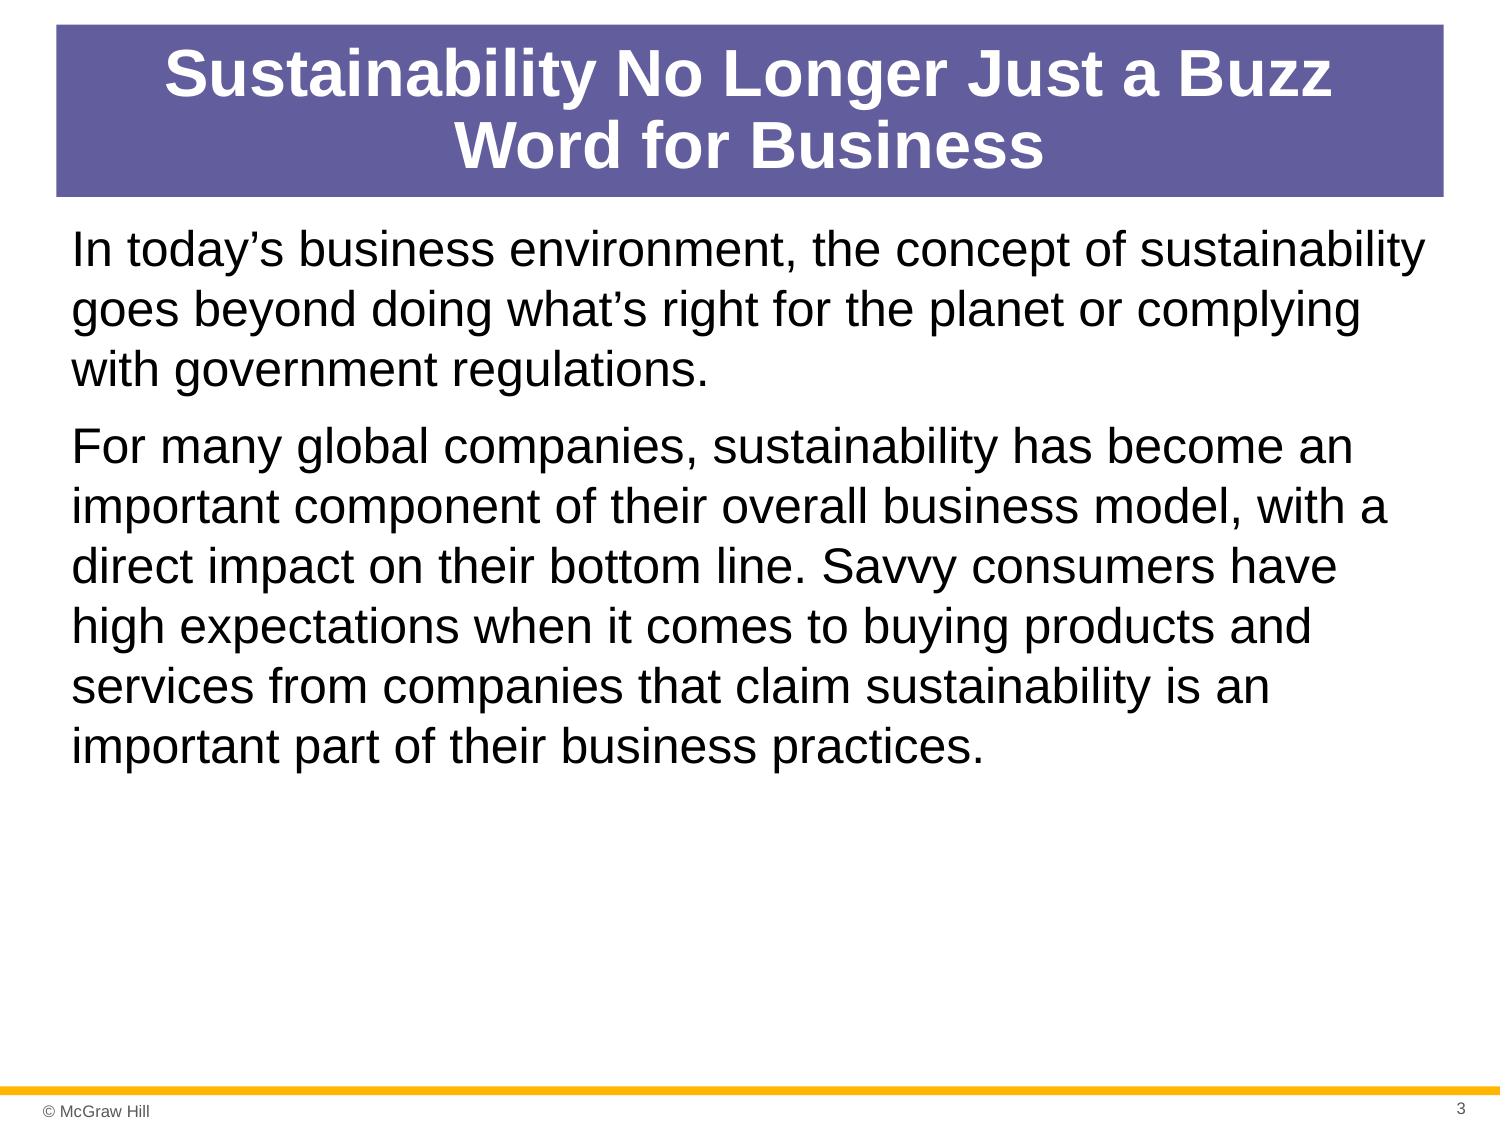

# Sustainability No Longer Just a Buzz Word for Business
In today’s business environment, the concept of sustainability goes beyond doing what’s right for the planet or complying with government regulations.
For many global companies, sustainability has become an important component of their overall business model, with a direct impact on their bottom line. Savvy consumers have high expectations when it comes to buying products and services from companies that claim sustainability is an important part of their business practices.

3